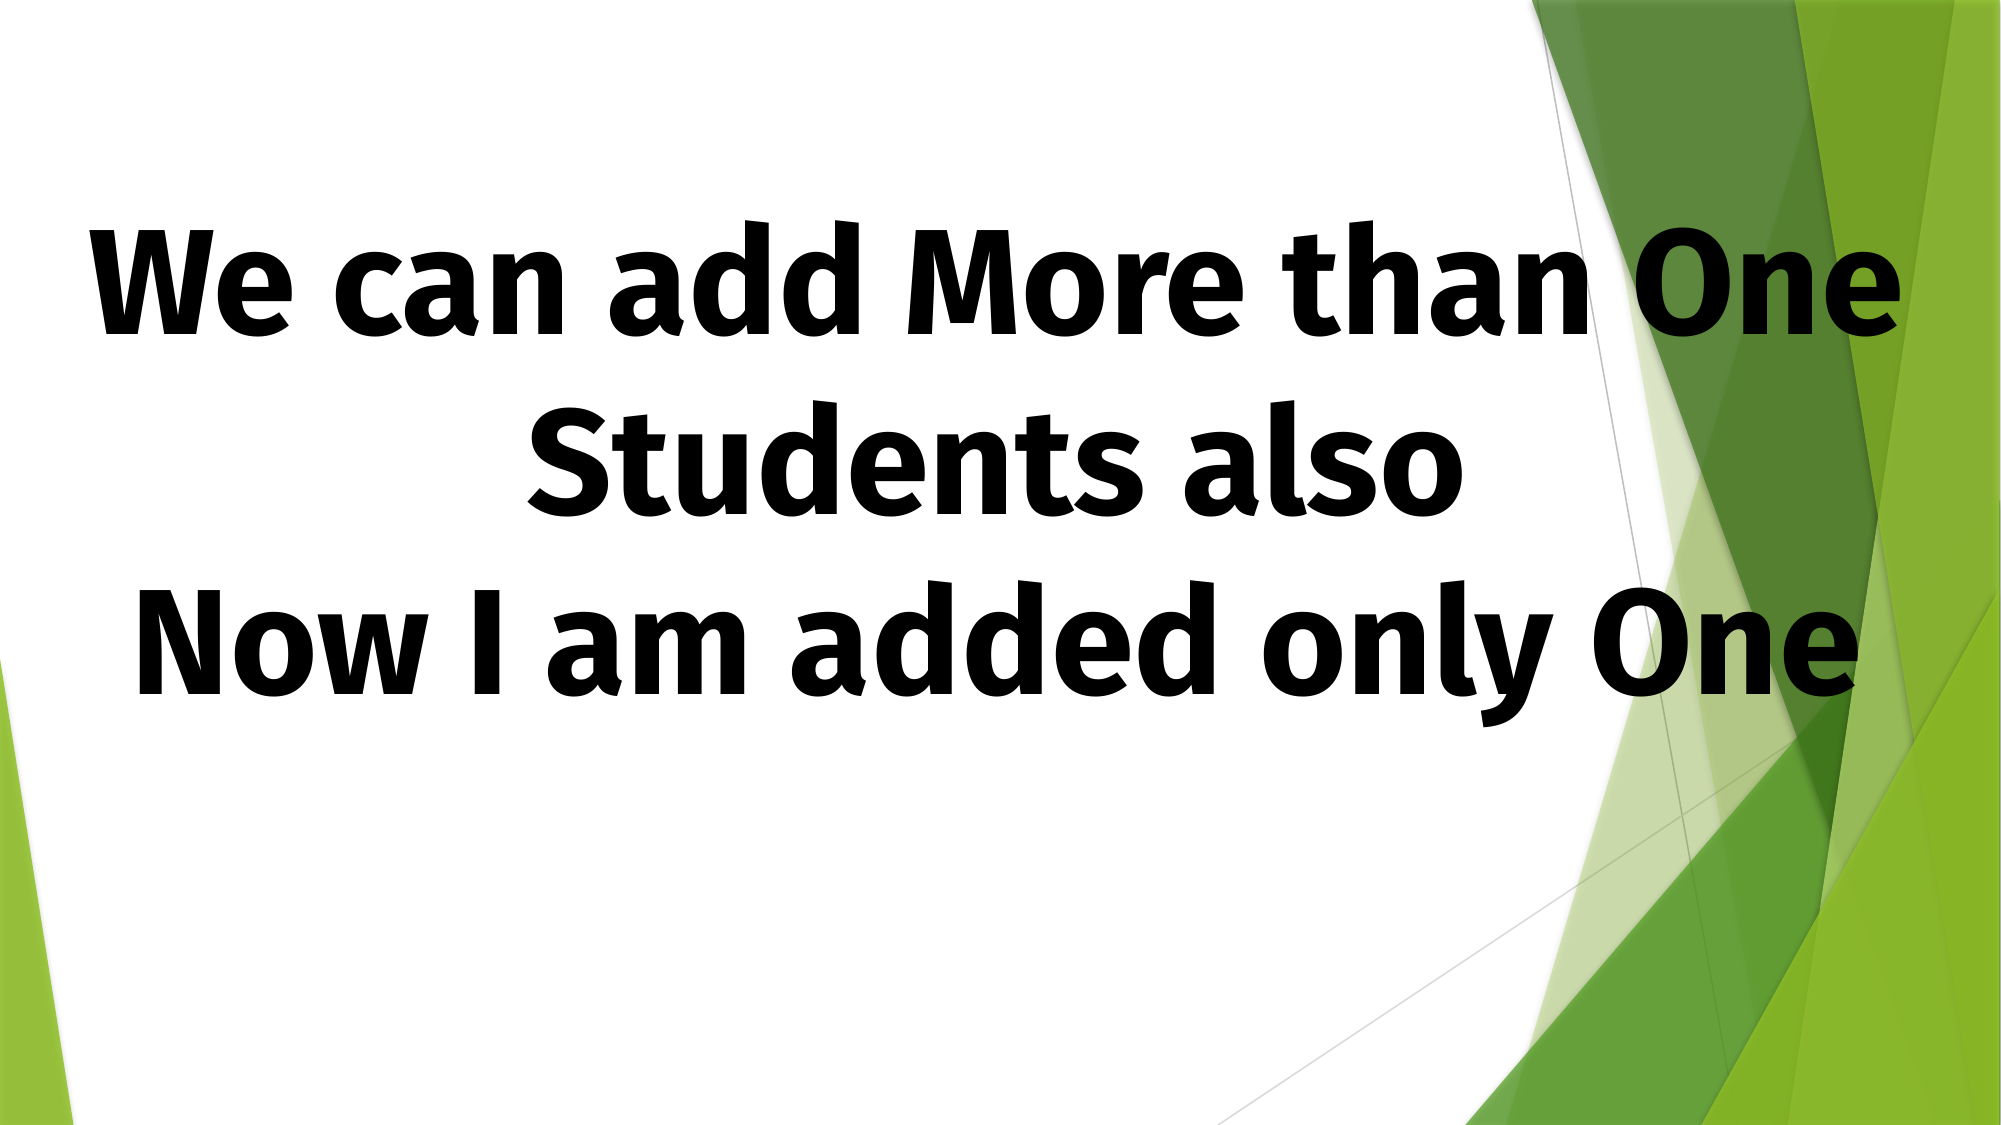

We can add More than One
Students also
Now I am added only One